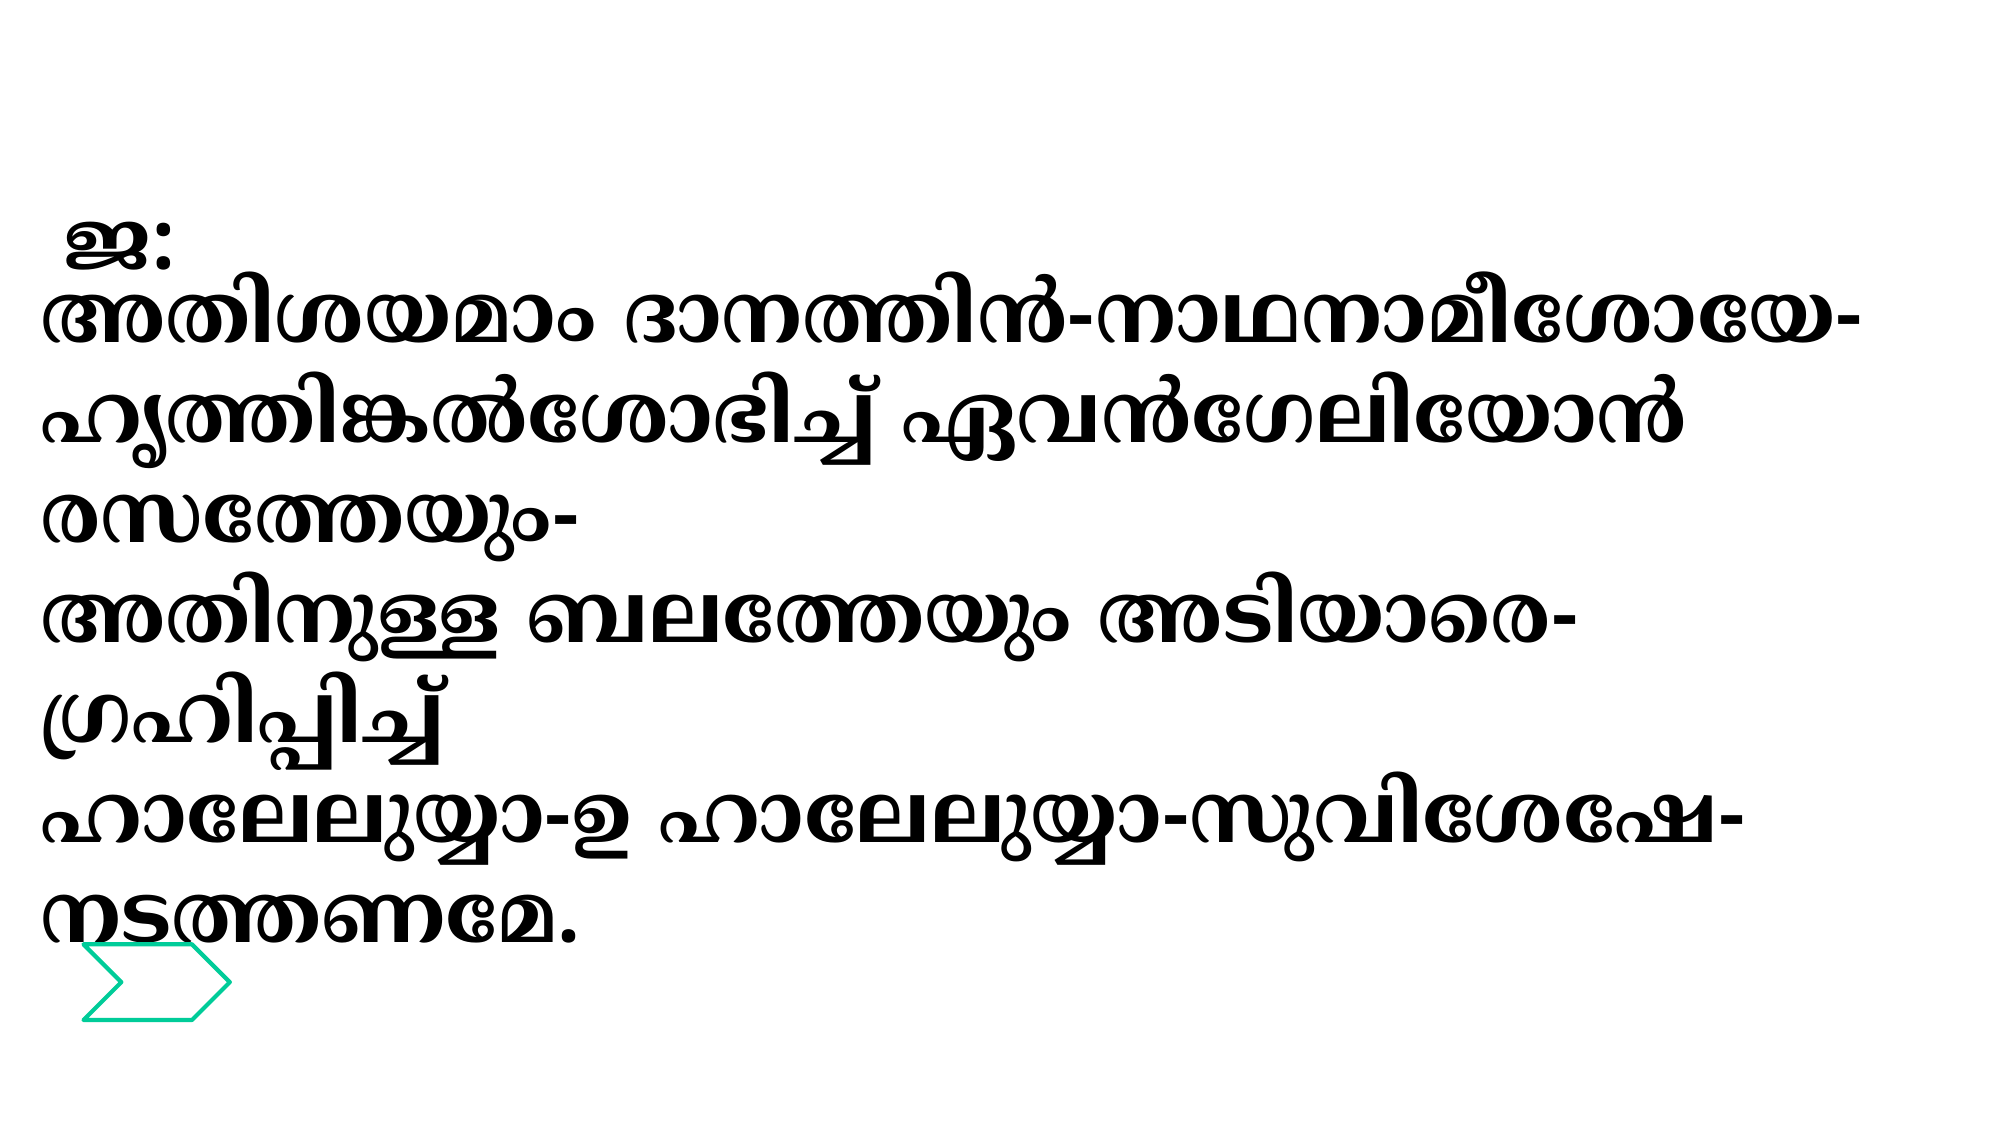

ജ:
അതിശയമാം ദാനത്തിന്‍-നാഥനാമീശോയേ-
ഹൃത്തിങ്കല്‍ശോഭിച്ച് ഏവന്‍ഗേലിയോന്‍ രസത്തേയും-
അതിനുള്ള ബലത്തേയും അടിയാരെ-ഗ്രഹിപ്പിച്ച്
ഹാലേലുയ്യാ-ഉ ഹാലേലുയ്യാ-സുവിശേഷേ-നടത്തണമേ.